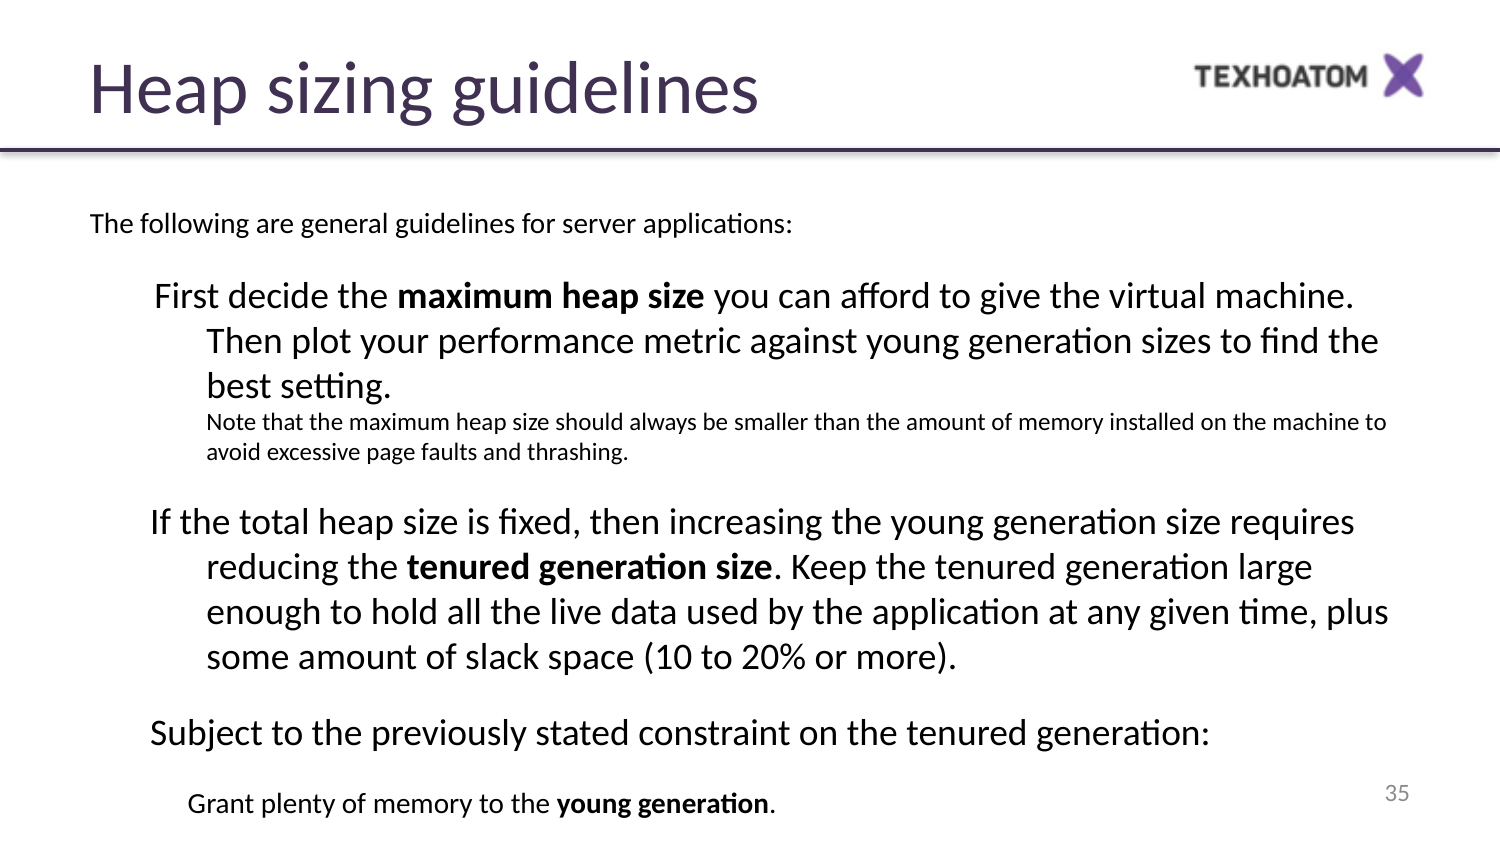

Heap sizing guidelines
The following are general guidelines for server applications:
First decide the maximum heap size you can afford to give the virtual machine. Then plot your performance metric against young generation sizes to find the best setting.
Note that the maximum heap size should always be smaller than the amount of memory installed on the machine to avoid excessive page faults and thrashing.
If the total heap size is fixed, then increasing the young generation size requires reducing the tenured generation size. Keep the tenured generation large enough to hold all the live data used by the application at any given time, plus some amount of slack space (10 to 20% or more).
Subject to the previously stated constraint on the tenured generation:
Grant plenty of memory to the young generation.
Increase the young generation size as you increase the number of processors, because allocation can be parallelized.

35